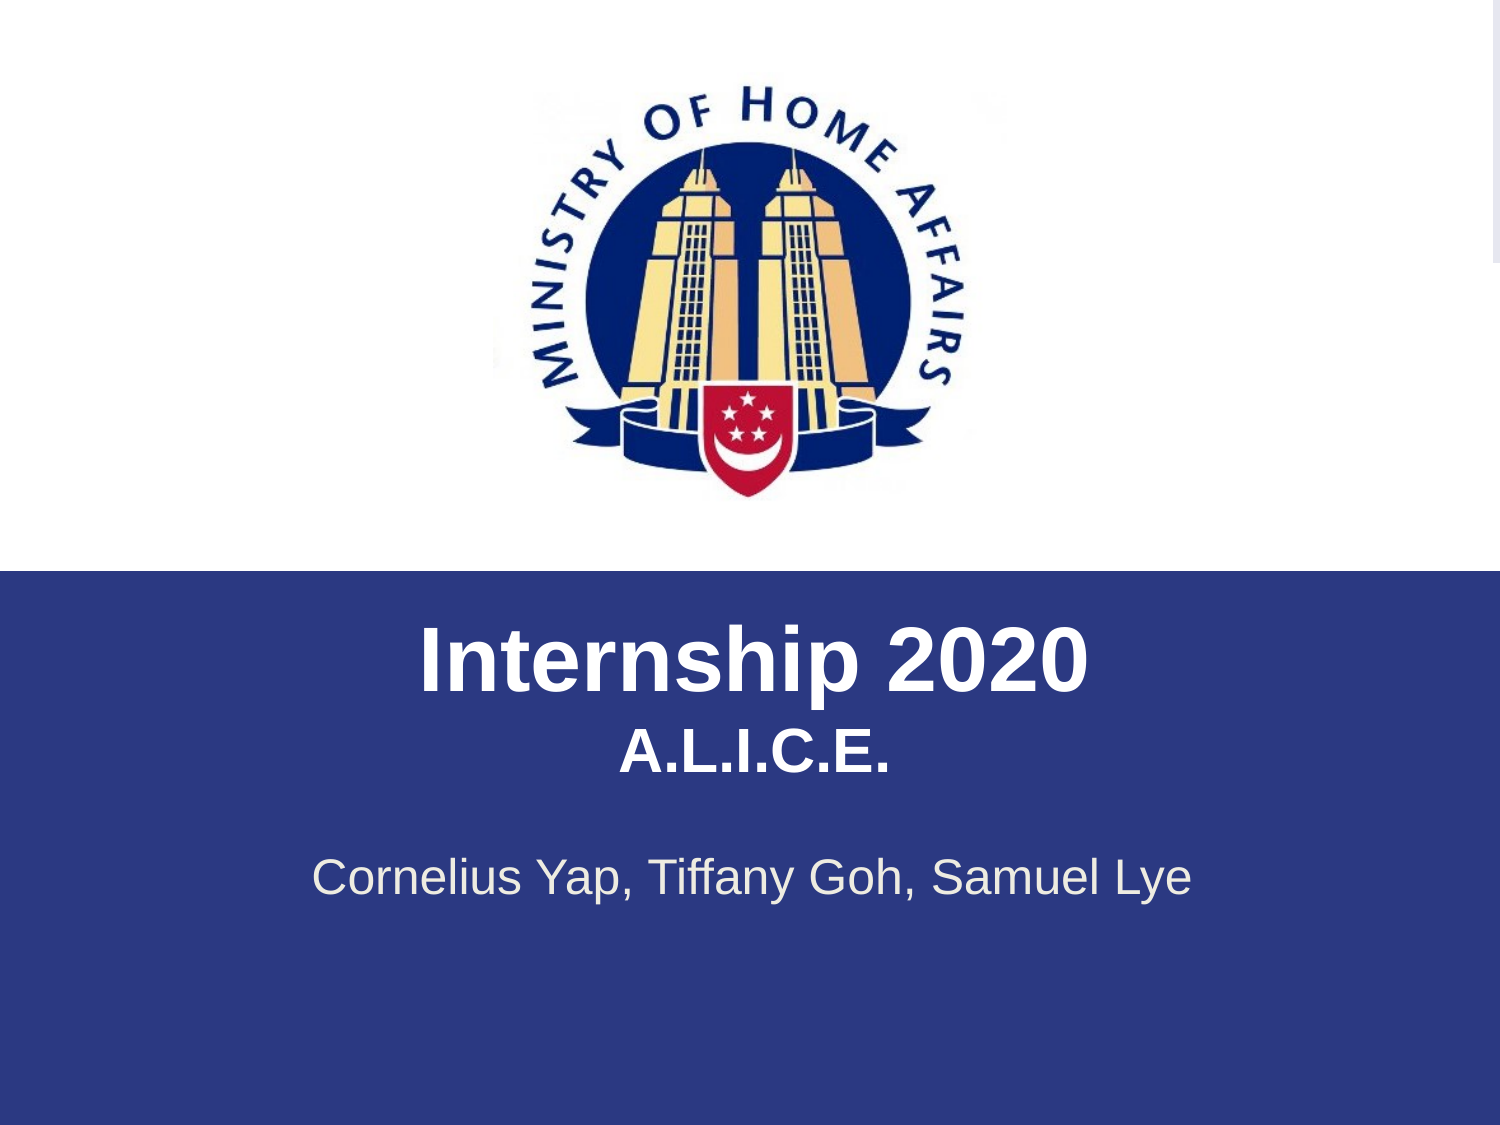

# Internship 2020
A.L.I.C.E.
Cornelius Yap, Tiffany Goh, Samuel Lye